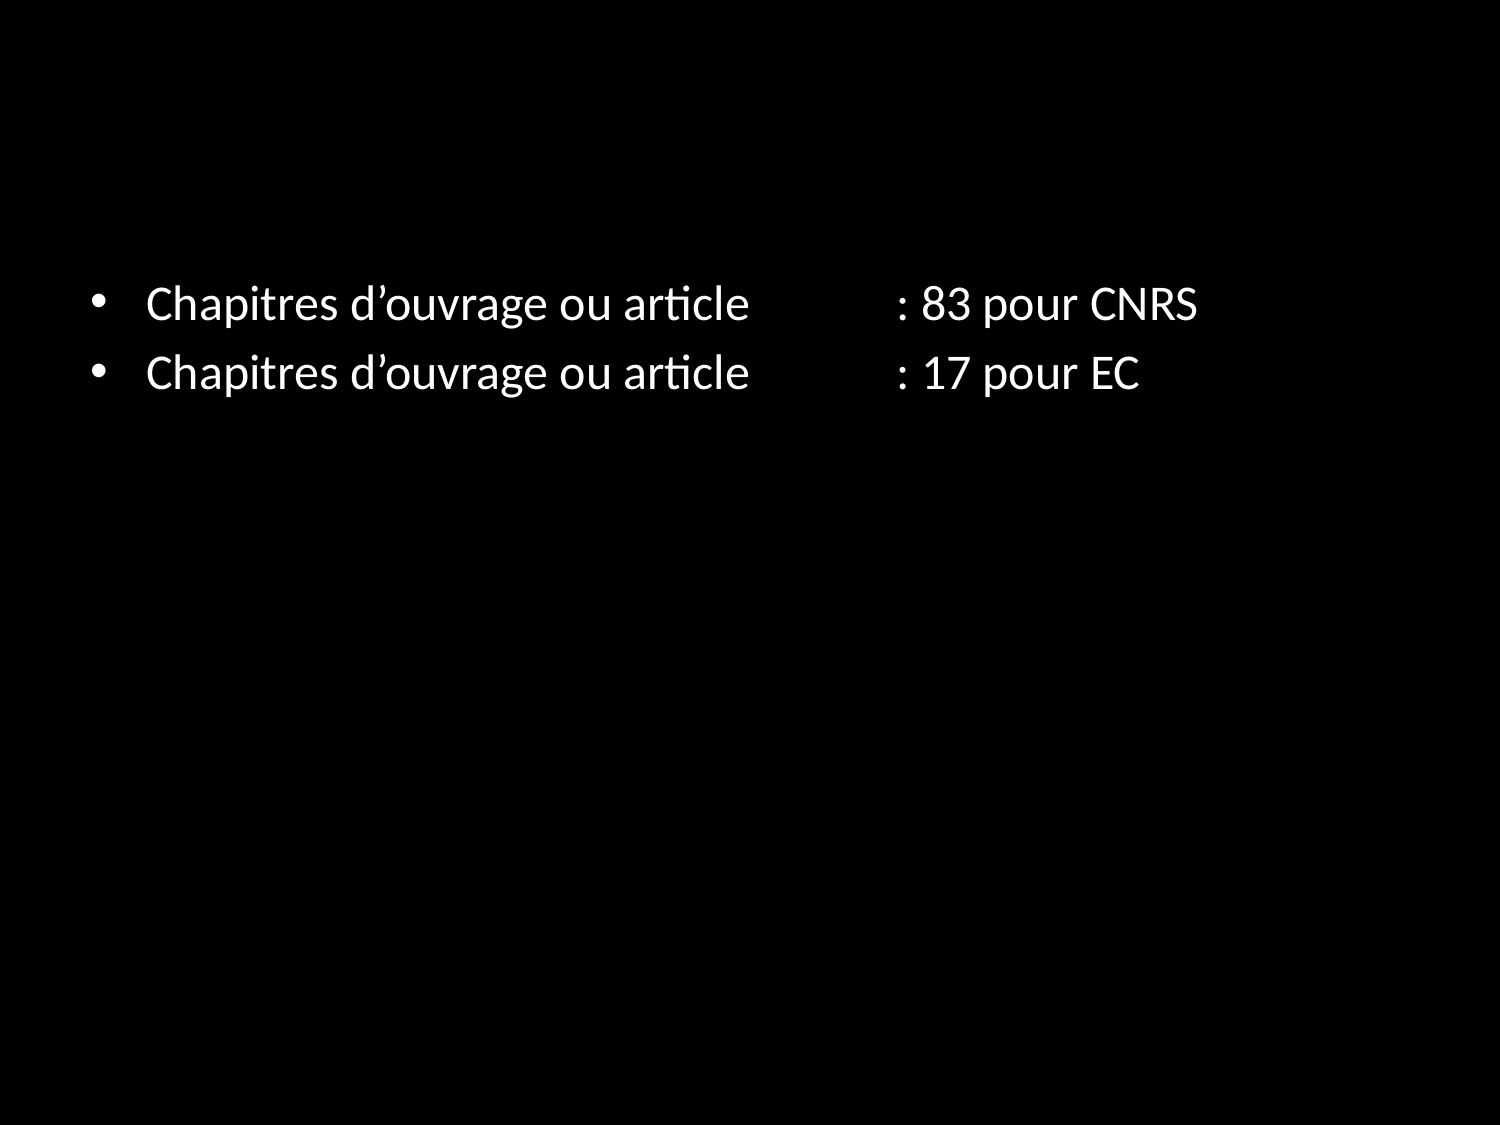

#
Chapitres d’ouvrage ou article 	: 83 pour CNRS
Chapitres d’ouvrage ou article 	: 17 pour EC